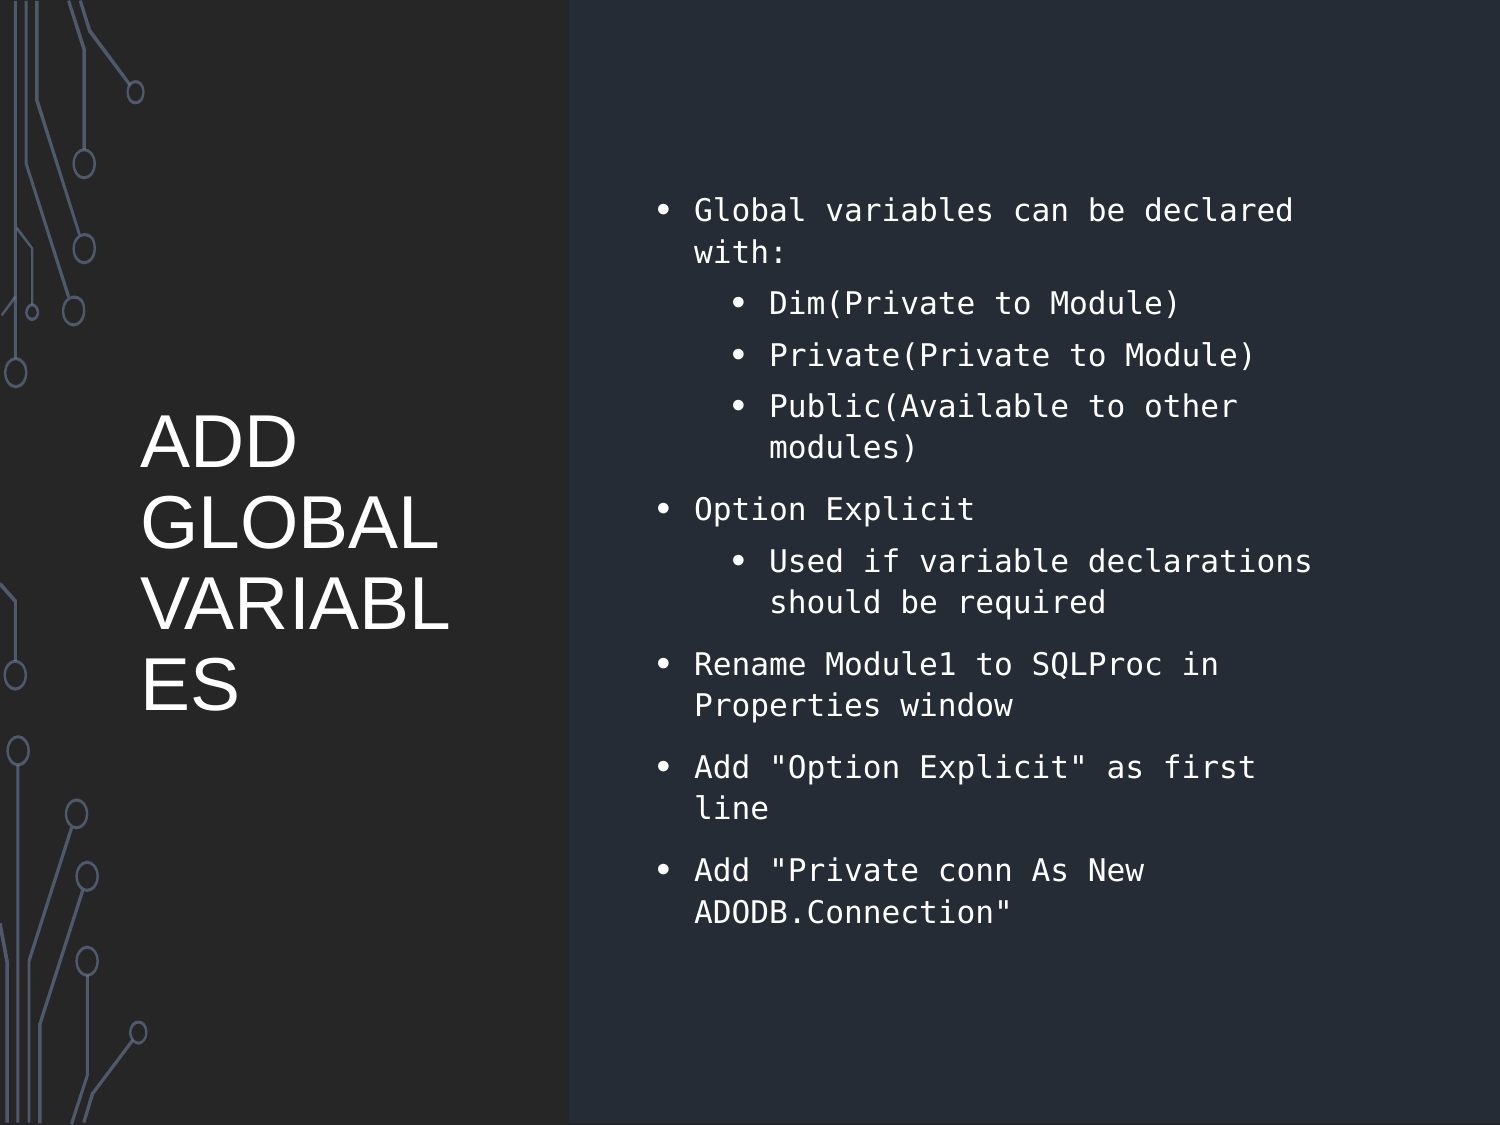

# Add Global variables
Global variables can be declared with:
Dim(Private to Module)
Private(Private to Module)
Public(Available to other modules)
Option Explicit
Used if variable declarations should be required
Rename Module1 to SQLProc in Properties window
Add "Option Explicit" as first line
Add "Private conn As New ADODB.Connection"